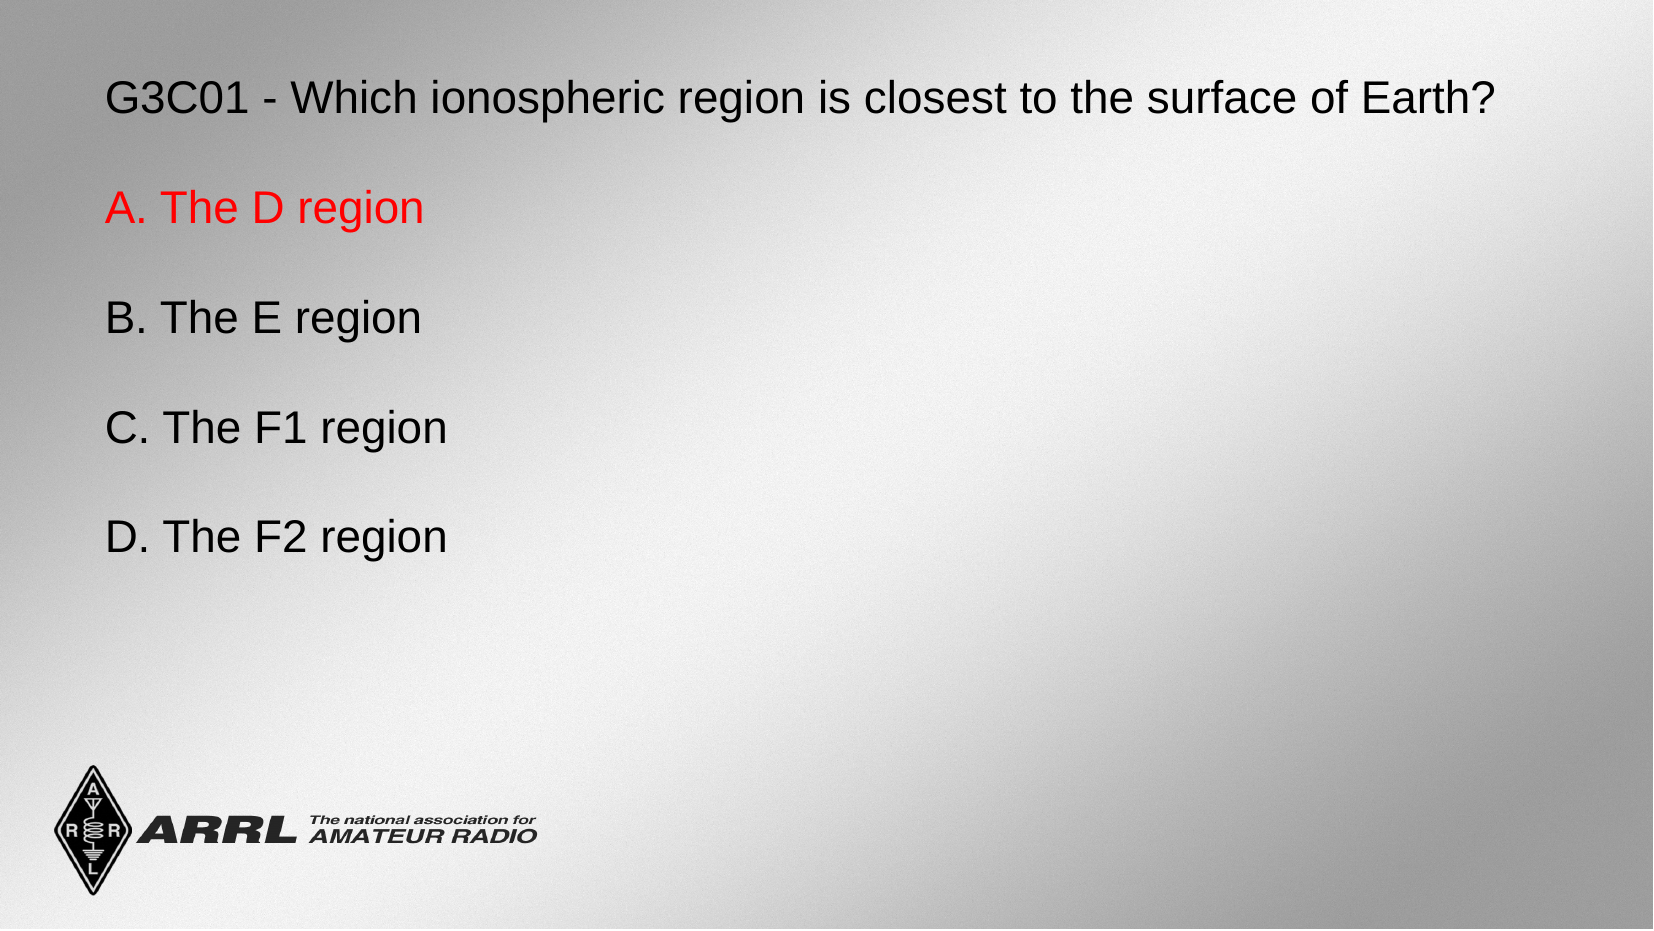

G3C01 - Which ionospheric region is closest to the surface of Earth?

A. The D region

B. The E region

C. The F1 region

D. The F2 region